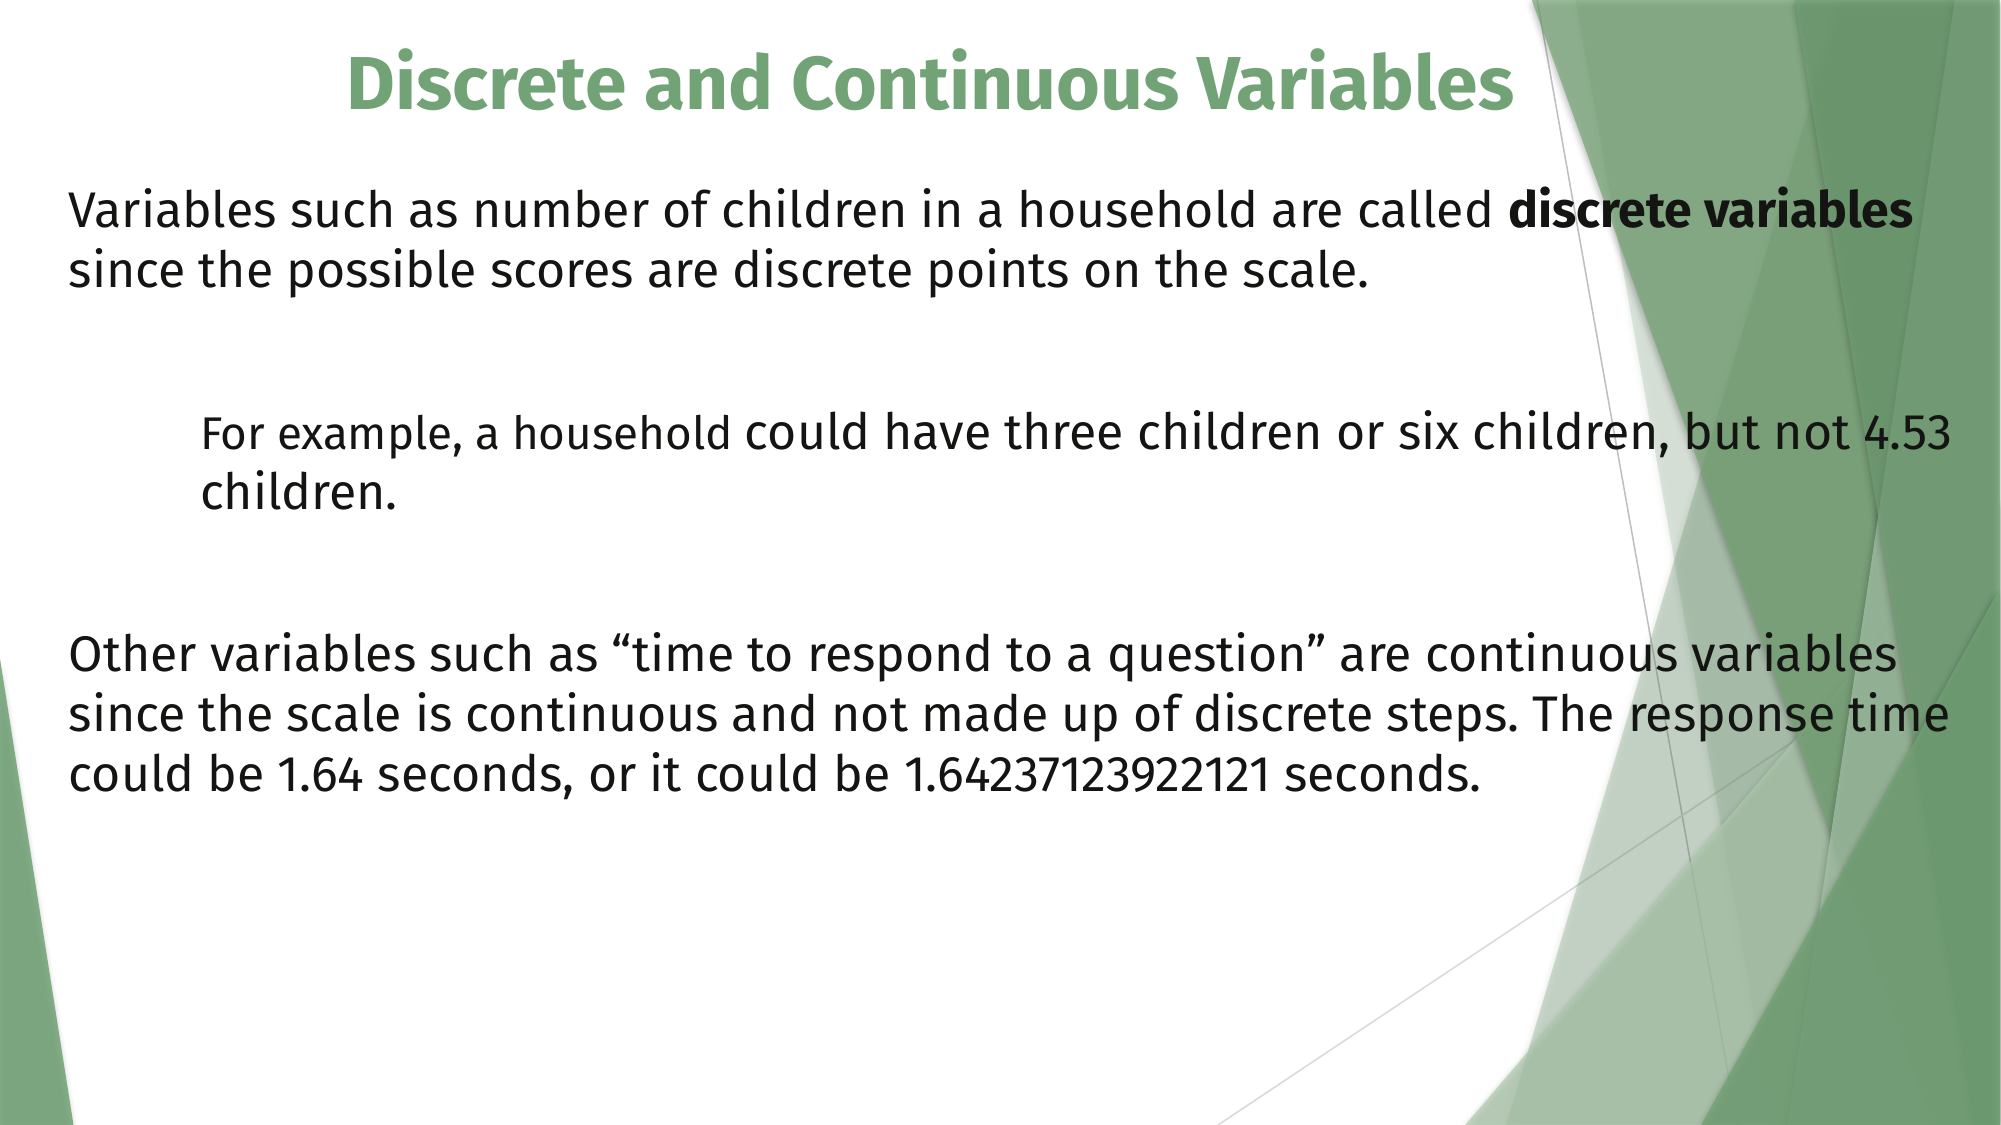

# Discrete and Continuous Variables
Variables such as number of children in a household are called discrete variables since the possible scores are discrete points on the scale.

For example, a household could have three children or six children, but not 4.53 children.

Other variables such as “time to respond to a question” are continuous variables since the scale is continuous and not made up of discrete steps. The response time could be 1.64 seconds, or it could be 1.64237123922121 seconds.